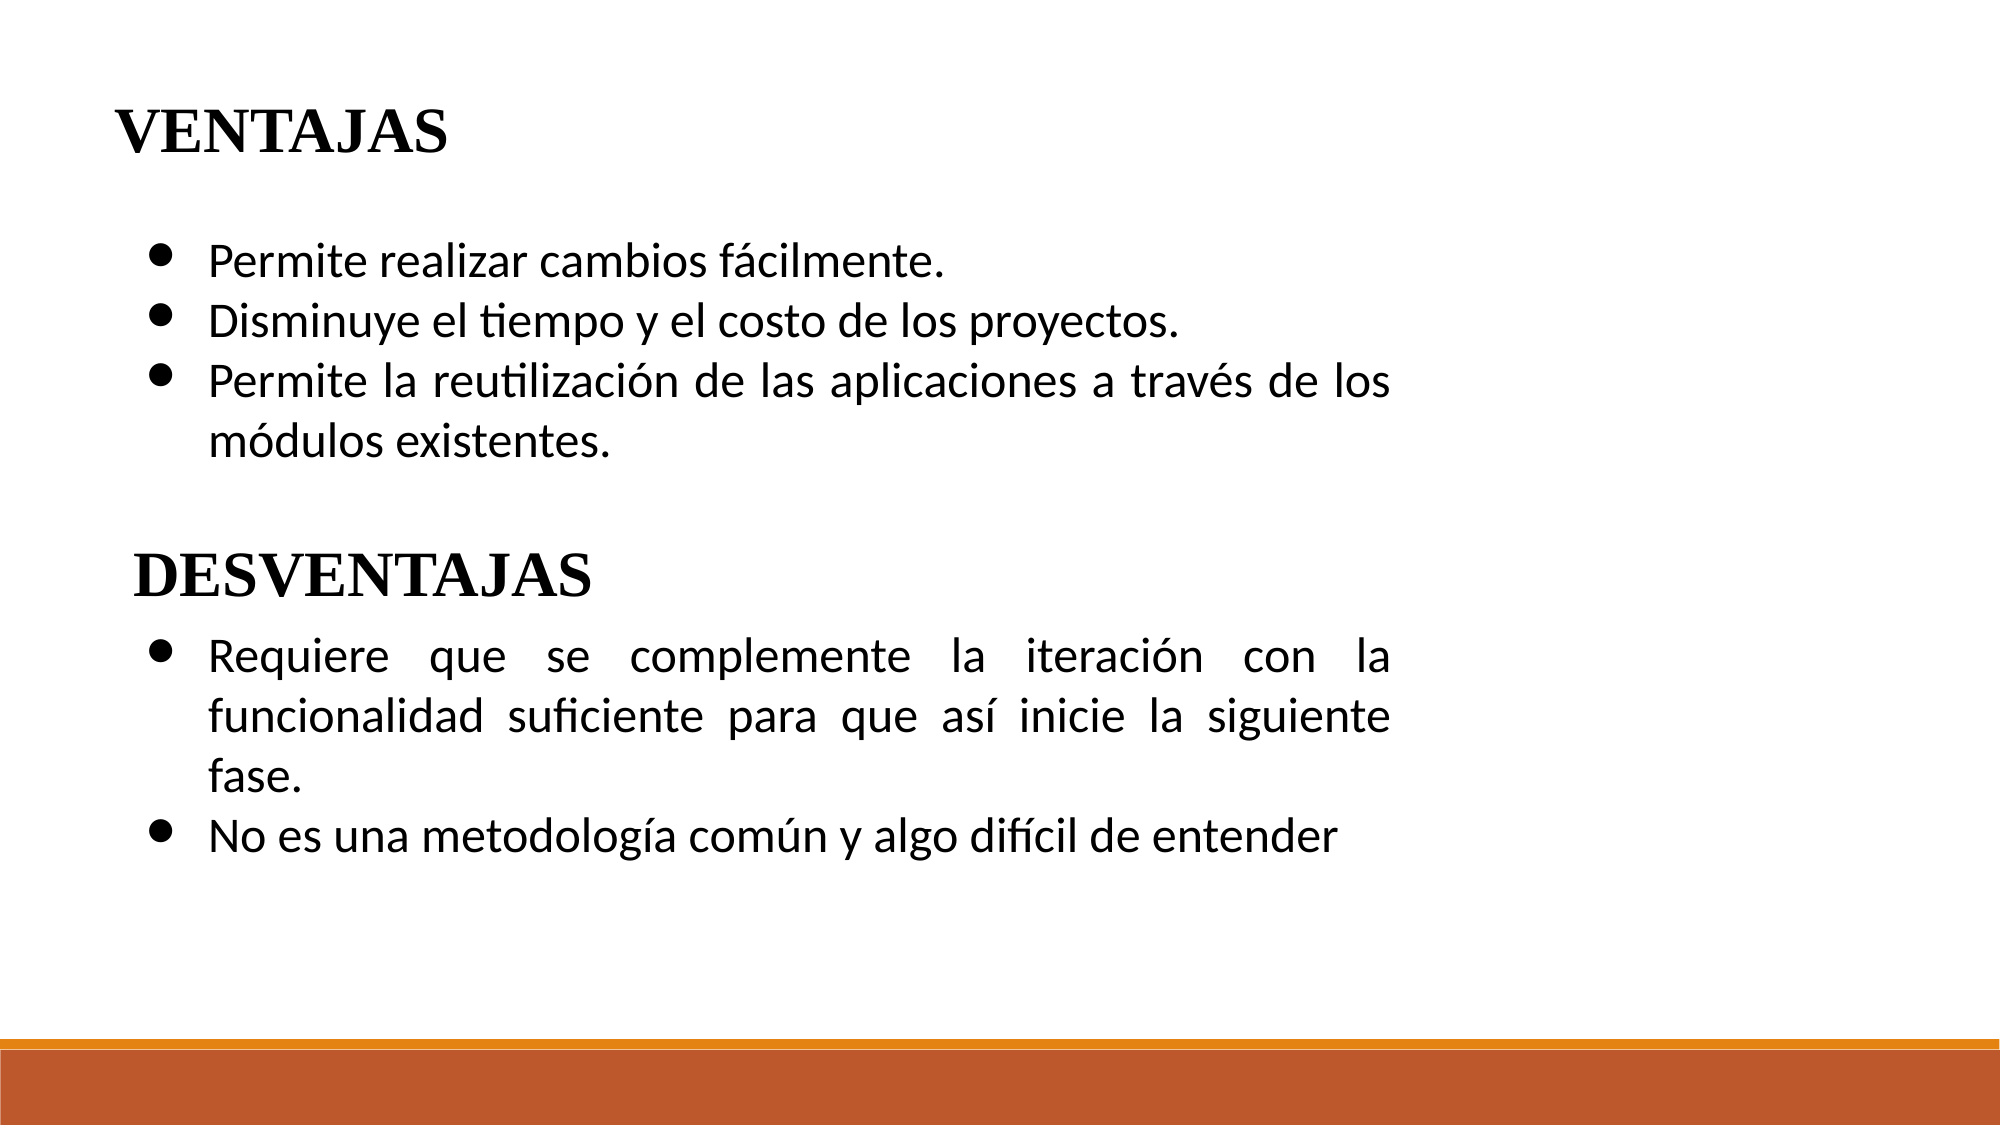

VENTAJAS
Permite realizar cambios fácilmente.
Disminuye el tiempo y el costo de los proyectos.
Permite la reutilización de las aplicaciones a través de los módulos existentes.
DESVENTAJAS
Requiere que se complemente la iteración con la funcionalidad suficiente para que así inicie la siguiente fase.
No es una metodología común y algo difícil de entender